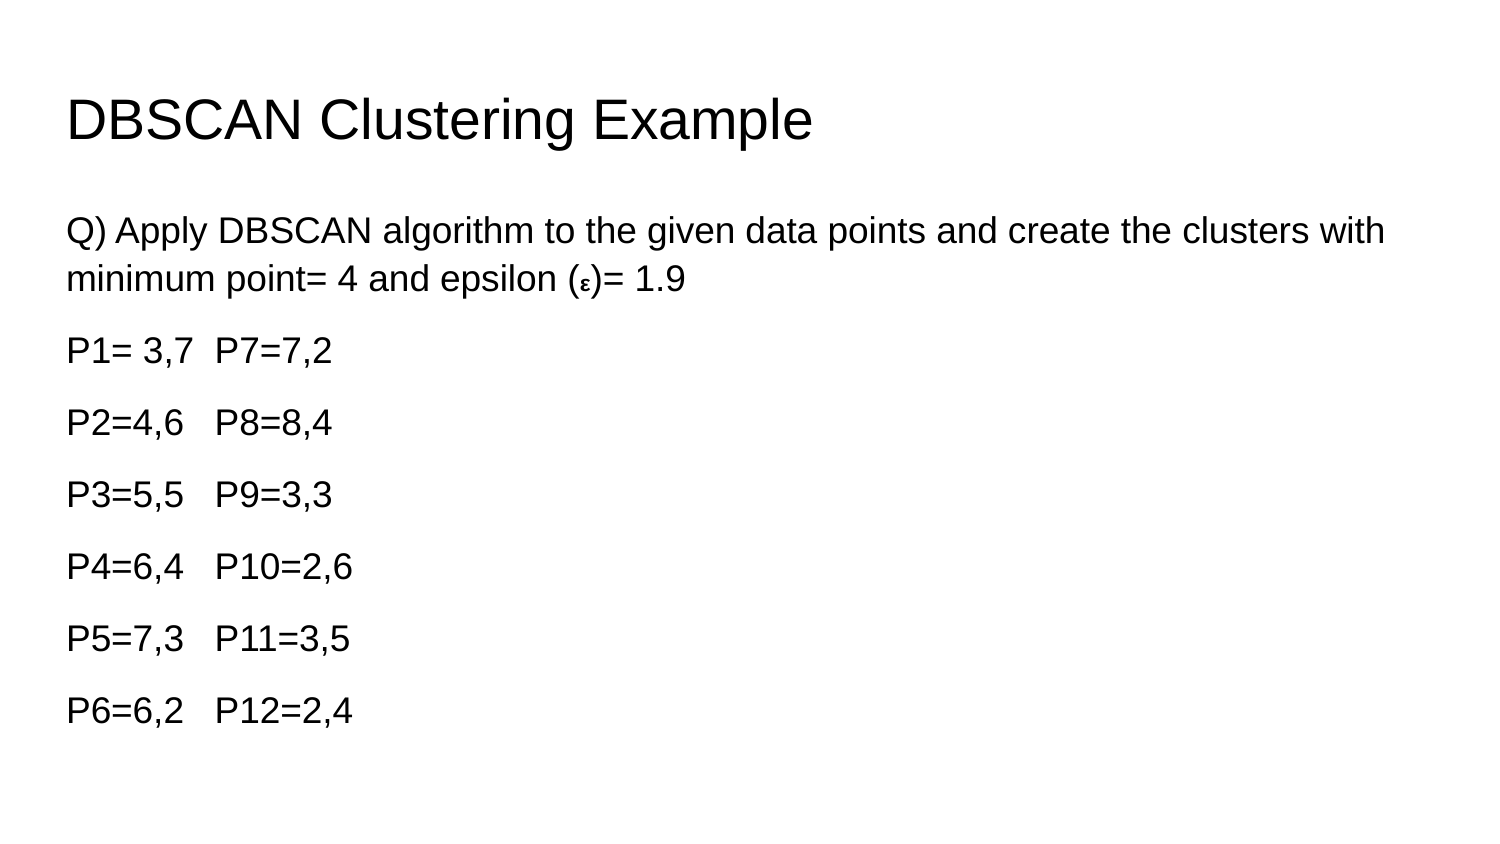

# DBSCAN Clustering Example
Q) Apply DBSCAN algorithm to the given data points and create the clusters with minimum point= 4 and epsilon (ε)= 1.9
P1= 3,7					P7=7,2
P2=4,6					P8=8,4
P3=5,5					P9=3,3
P4=6,4					P10=2,6
P5=7,3					P11=3,5
P6=6,2					P12=2,4